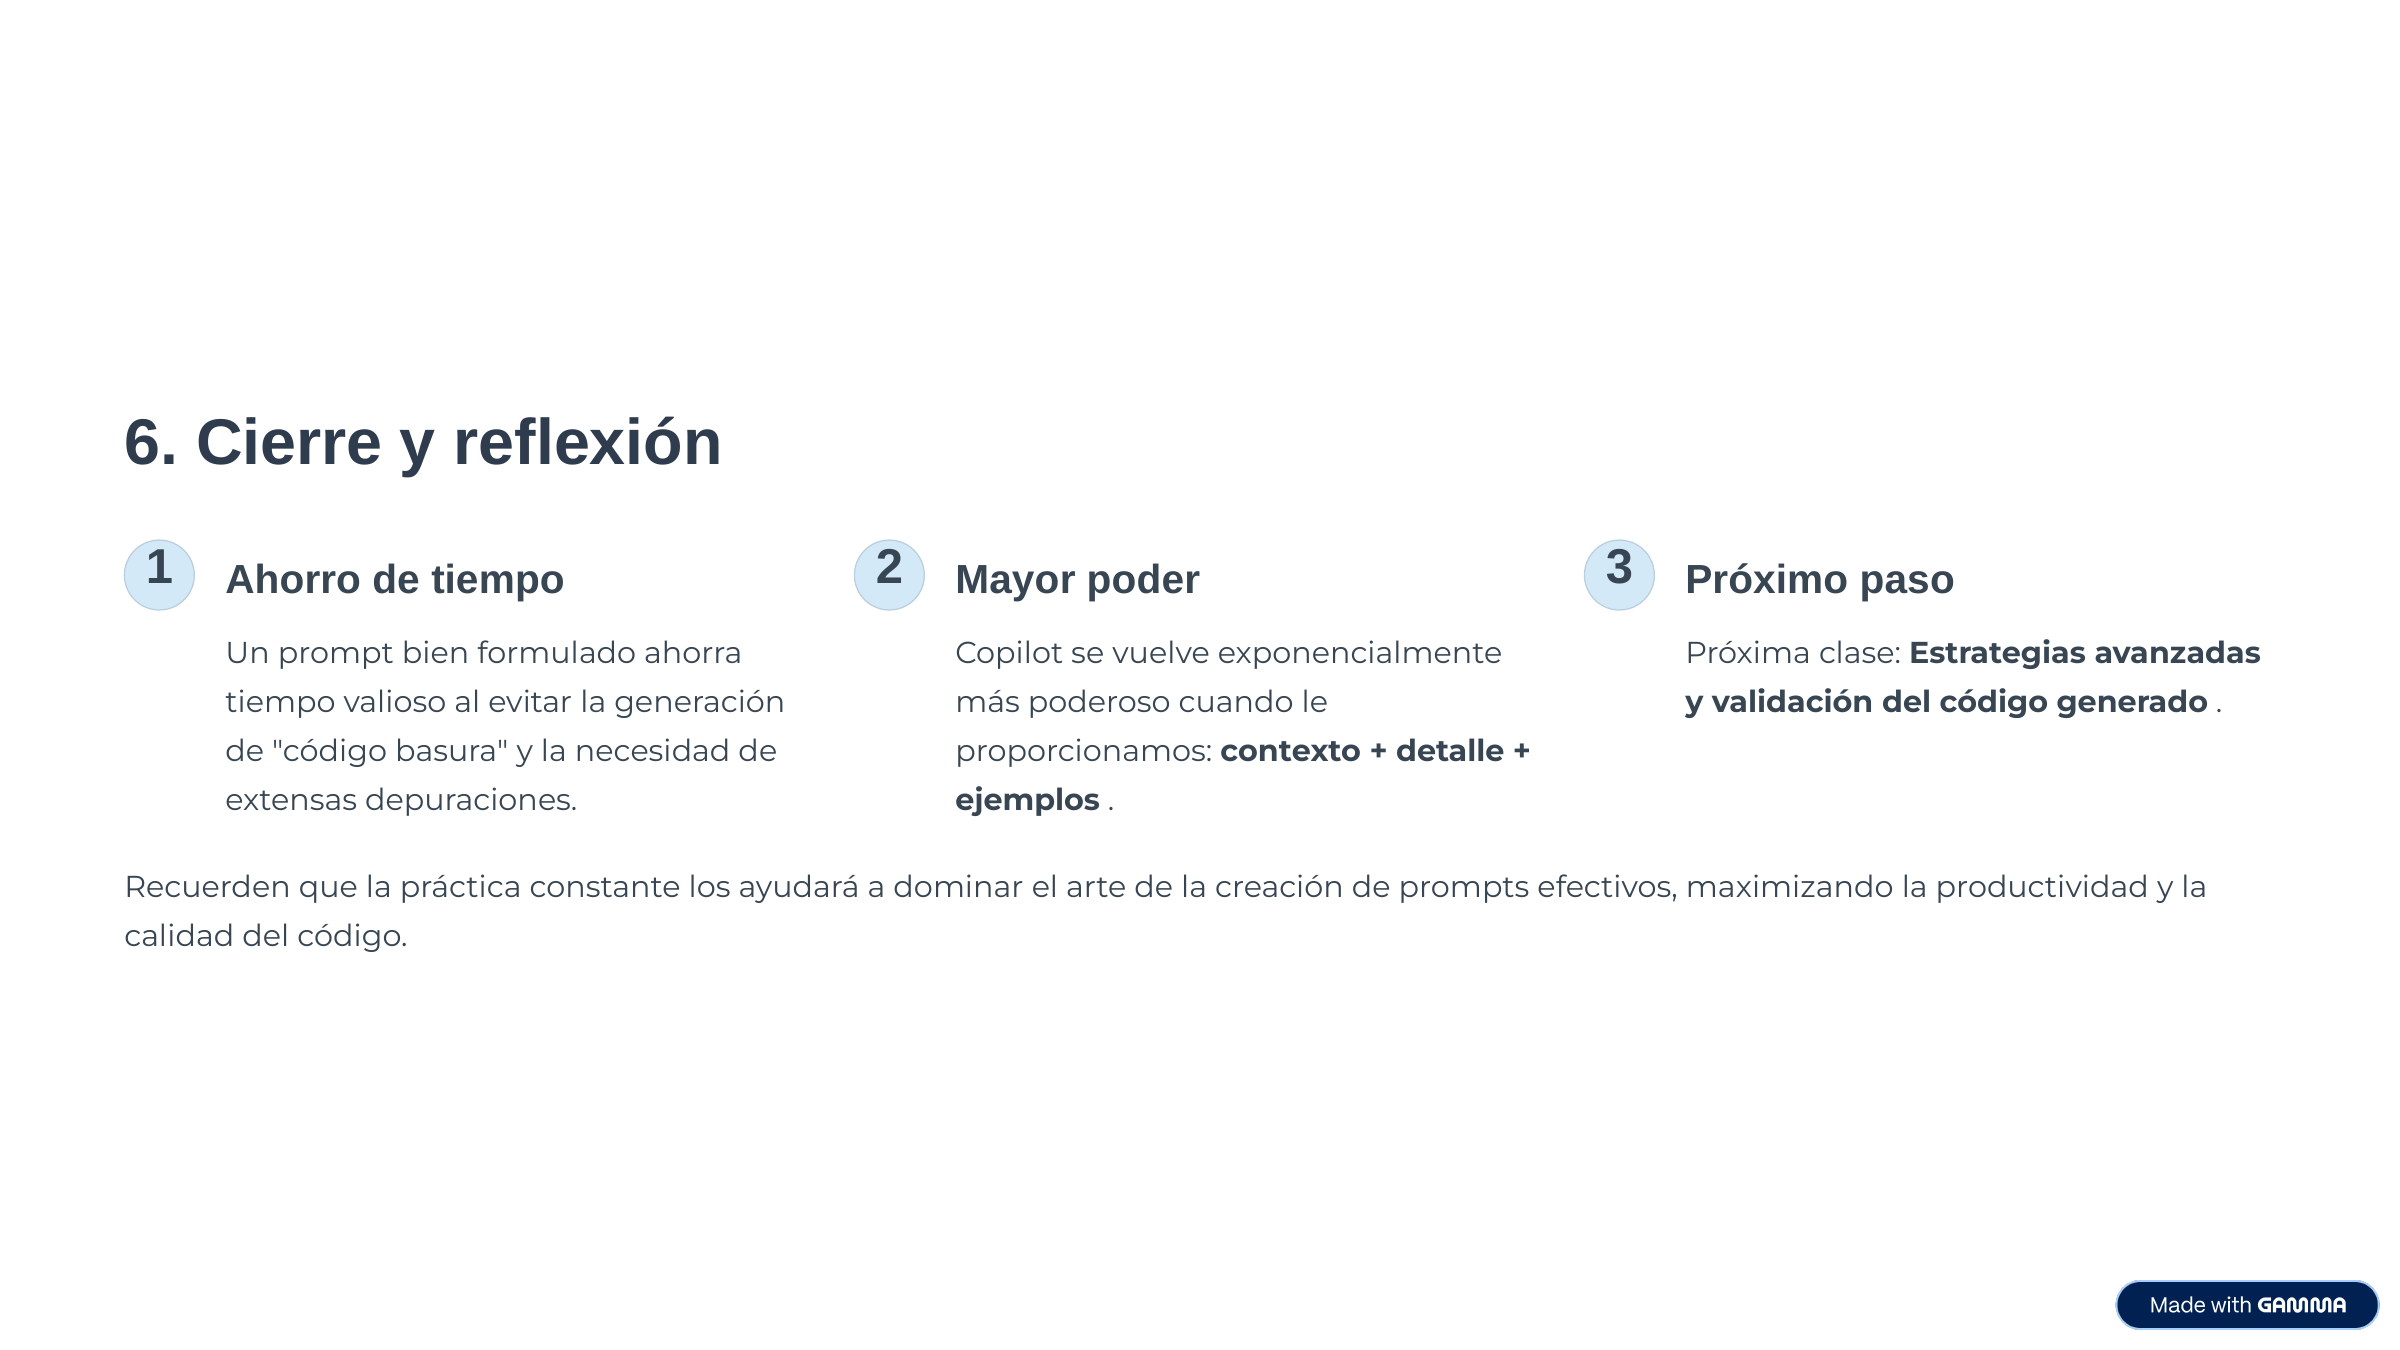

6. Cierre y reflexión

1
2
3
Ahorro de tiempo
Mayor poder
Próximo paso
Un prompt bien formulado ahorra tiempo valioso al evitar la generación de "código basura" y la necesidad de extensas depuraciones.
Copilot se vuelve exponencialmente más poderoso cuando le proporcionamos: contexto + detalle + ejemplos .
Próxima clase: Estrategias avanzadas y validación del código generado .
Recuerden que la práctica constante los ayudará a dominar el arte de la creación de prompts efectivos, maximizando la productividad y la calidad del código.